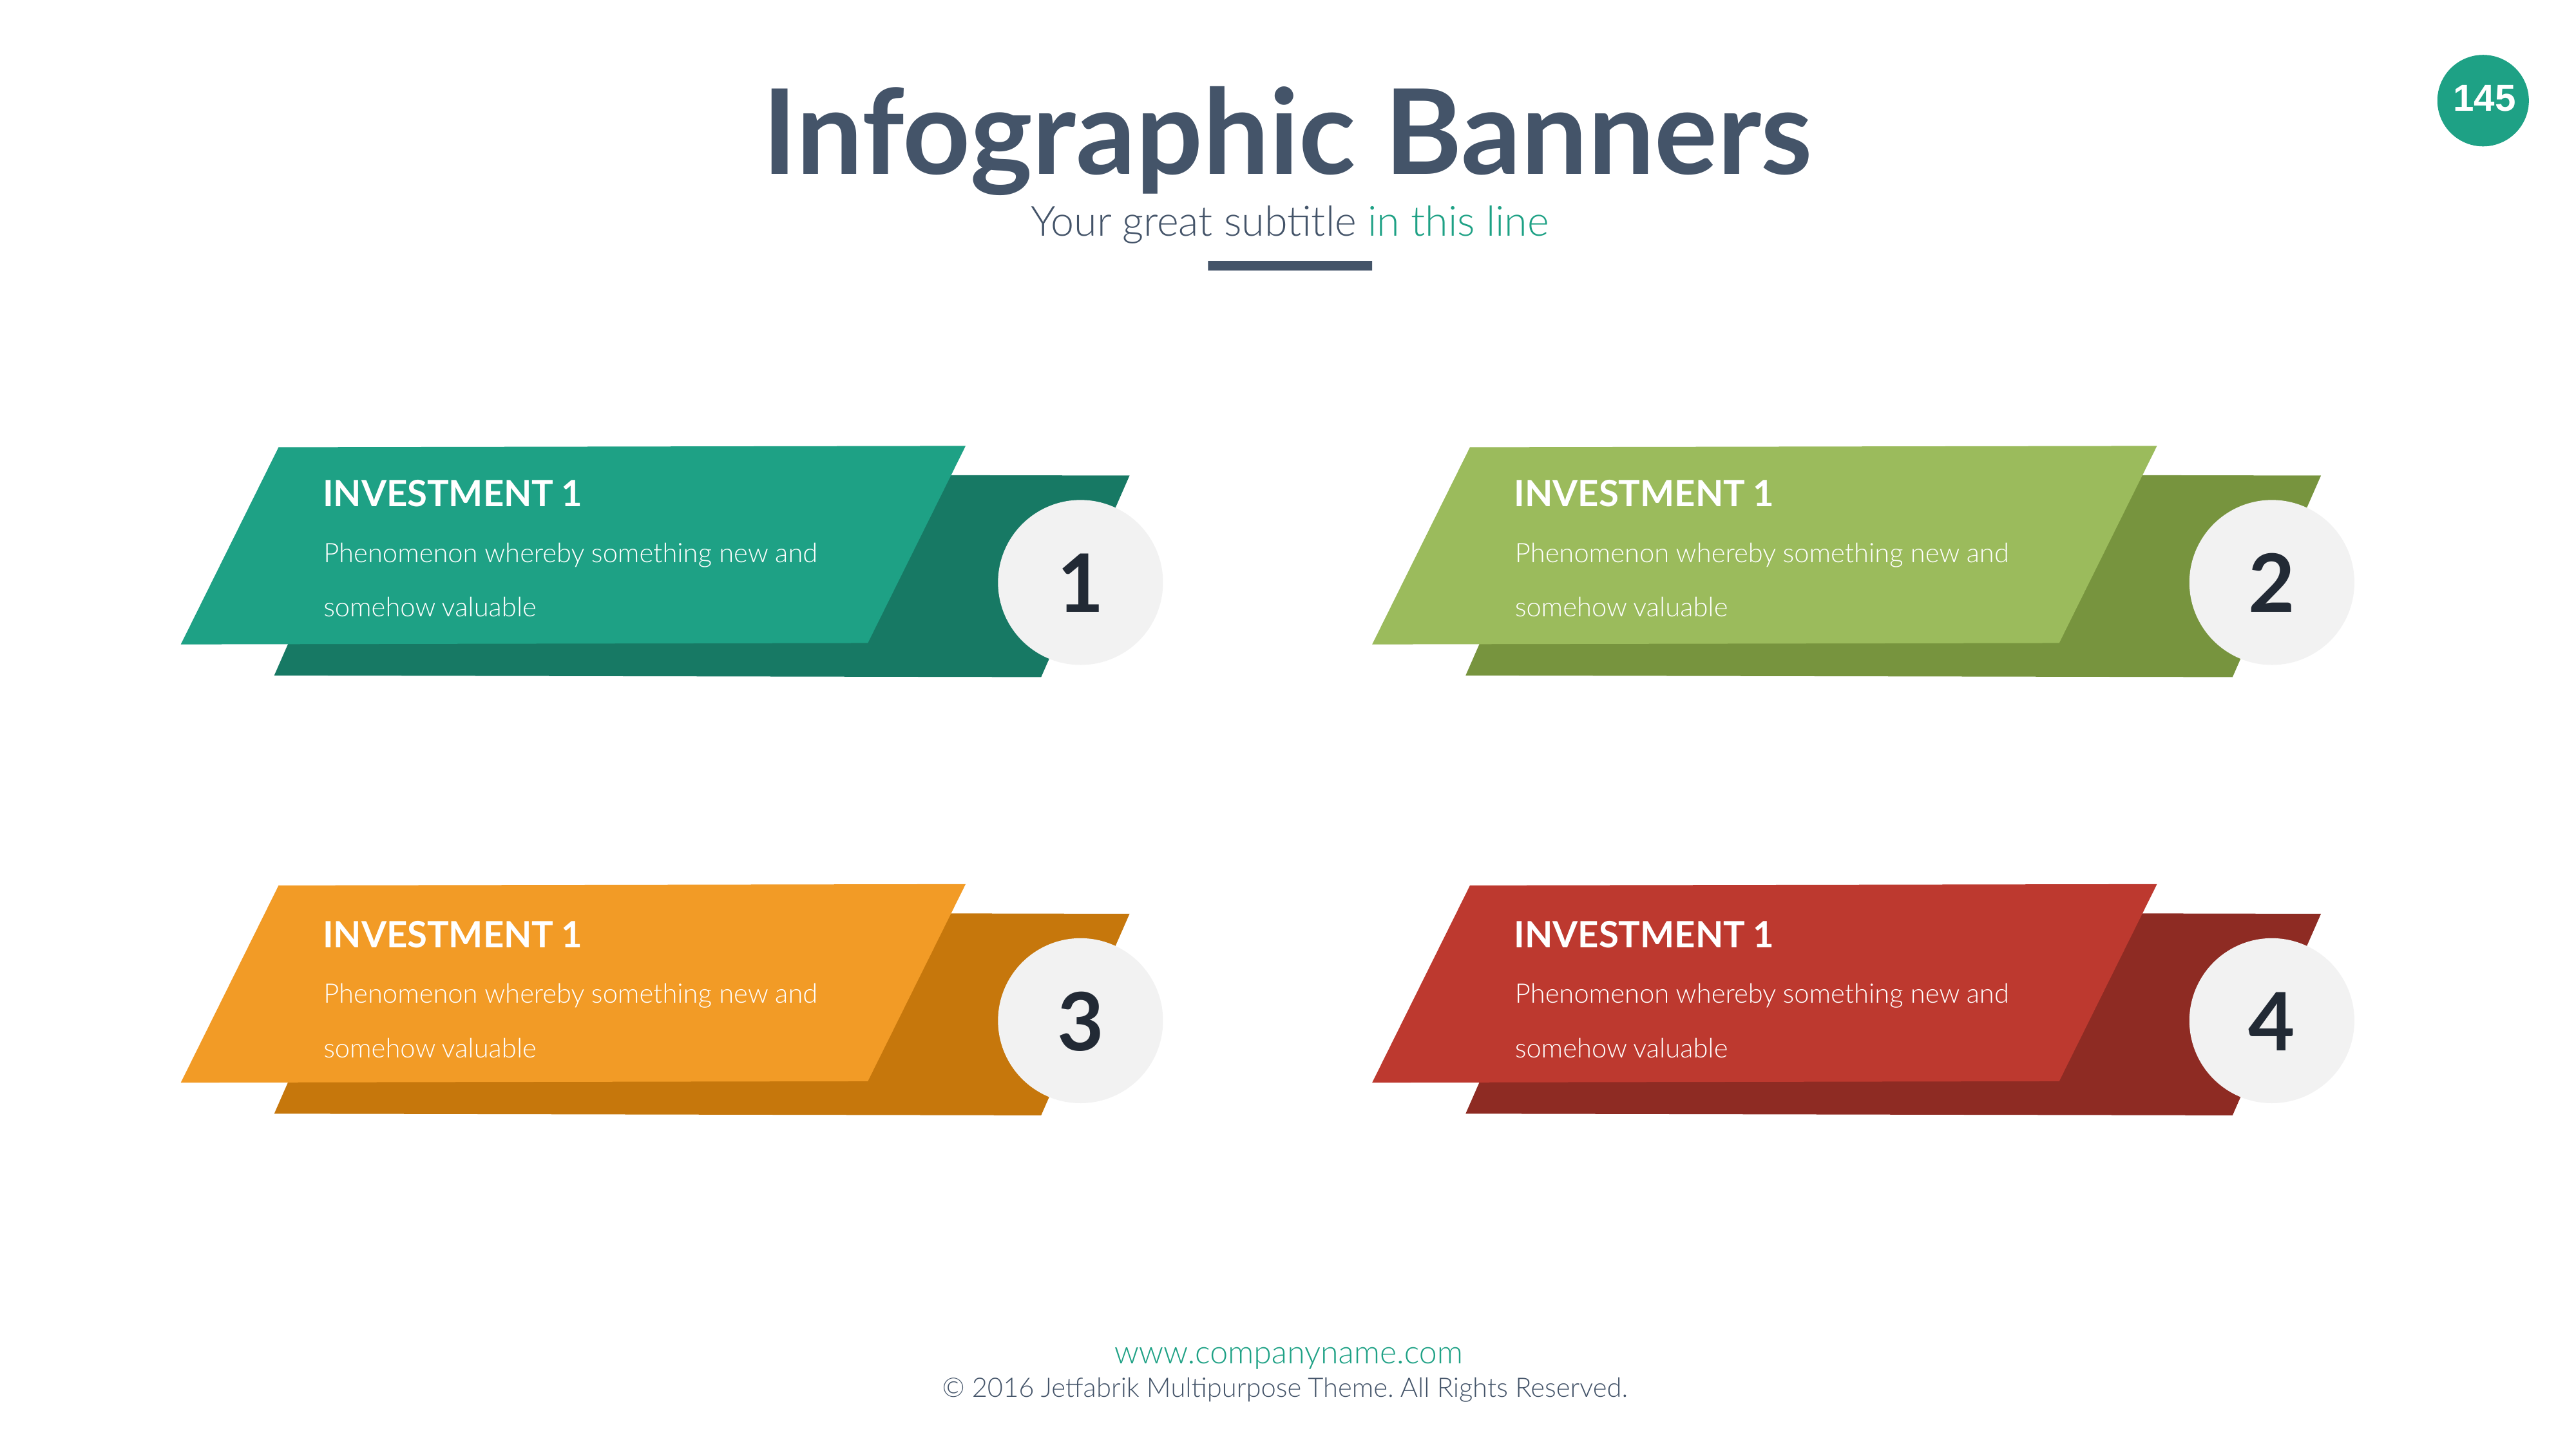

Infographic Banners
Your great subtitle in this line

INVESTMENT 1
INVESTMENT 1
1
2
Phenomenon whereby something new and somehow valuable
Phenomenon whereby something new and somehow valuable

INVESTMENT 1
INVESTMENT 1
3
4
Phenomenon whereby something new and somehow valuable
Phenomenon whereby something new and somehow valuable